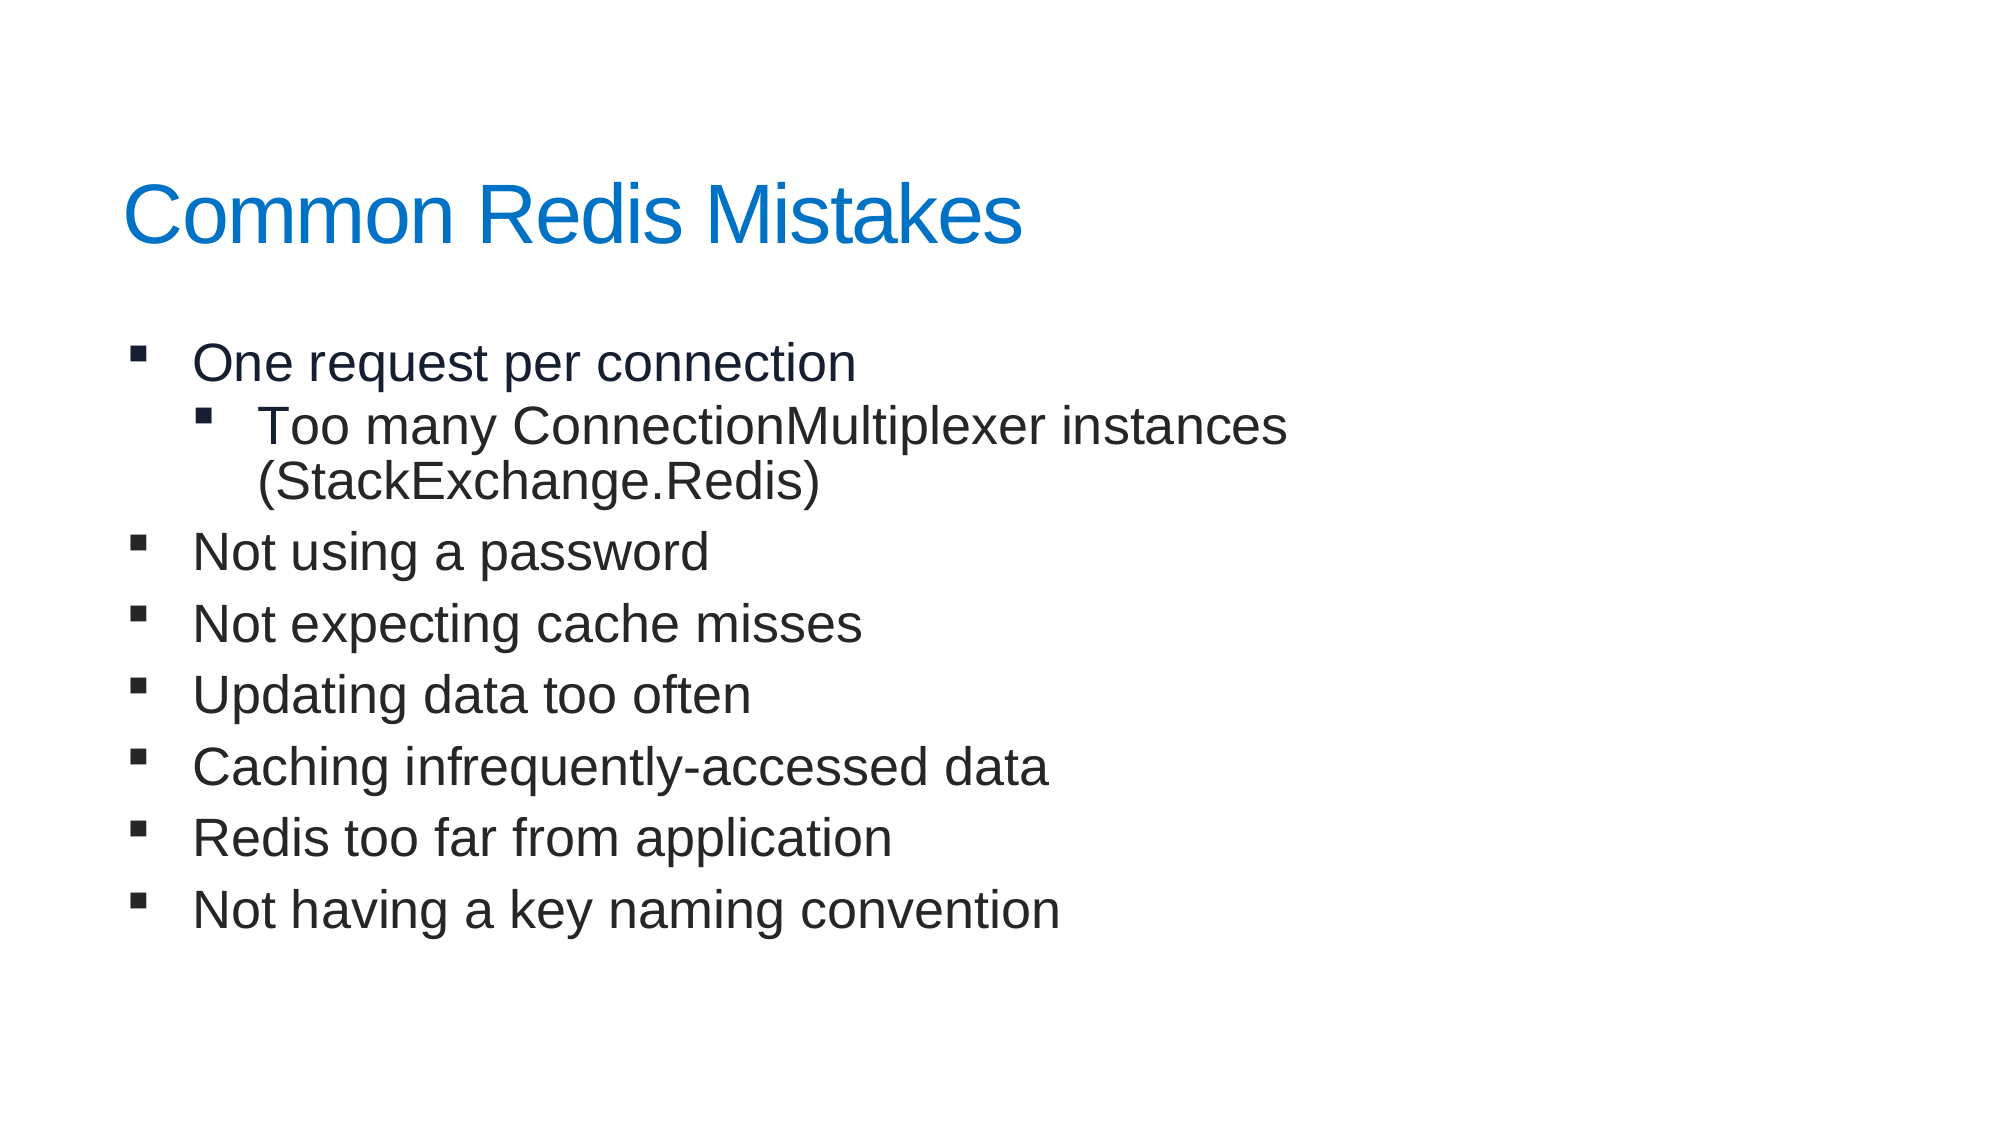

# Common Redis Mistakes
One request per connection
Too many ConnectionMultiplexer instances (StackExchange.Redis)
Not using a password
Not expecting cache misses
Updating data too often
Caching infrequently-accessed data
Redis too far from application
Not having a key naming convention